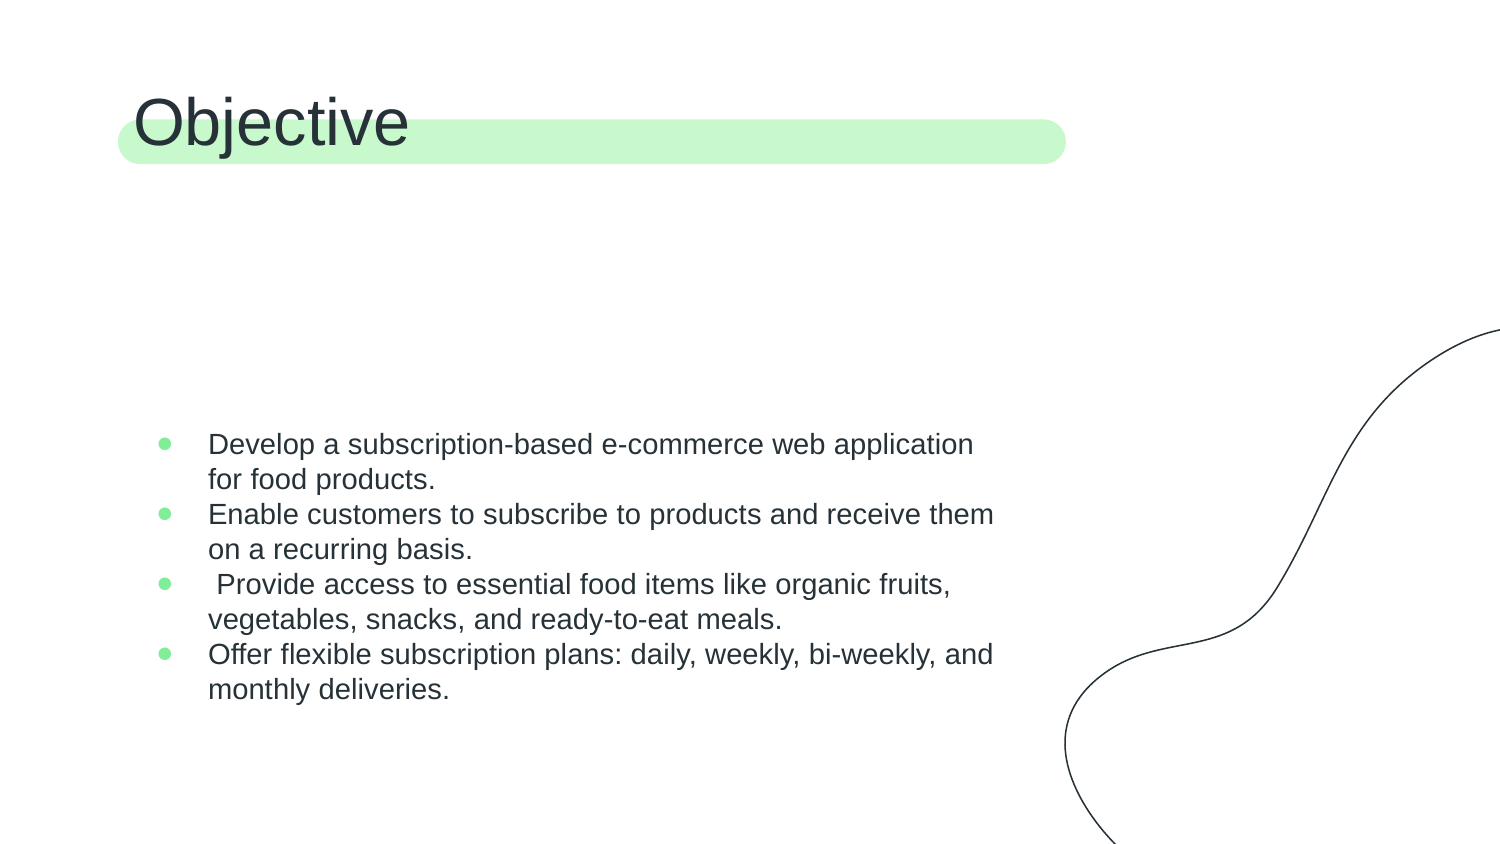

# Objective

Develop a subscription-based e-commerce web application for food products.
Enable customers to subscribe to products and receive them on a recurring basis.
 Provide access to essential food items like organic fruits, vegetables, snacks, and ready-to-eat meals.
Offer flexible subscription plans: daily, weekly, bi-weekly, and monthly deliveries.